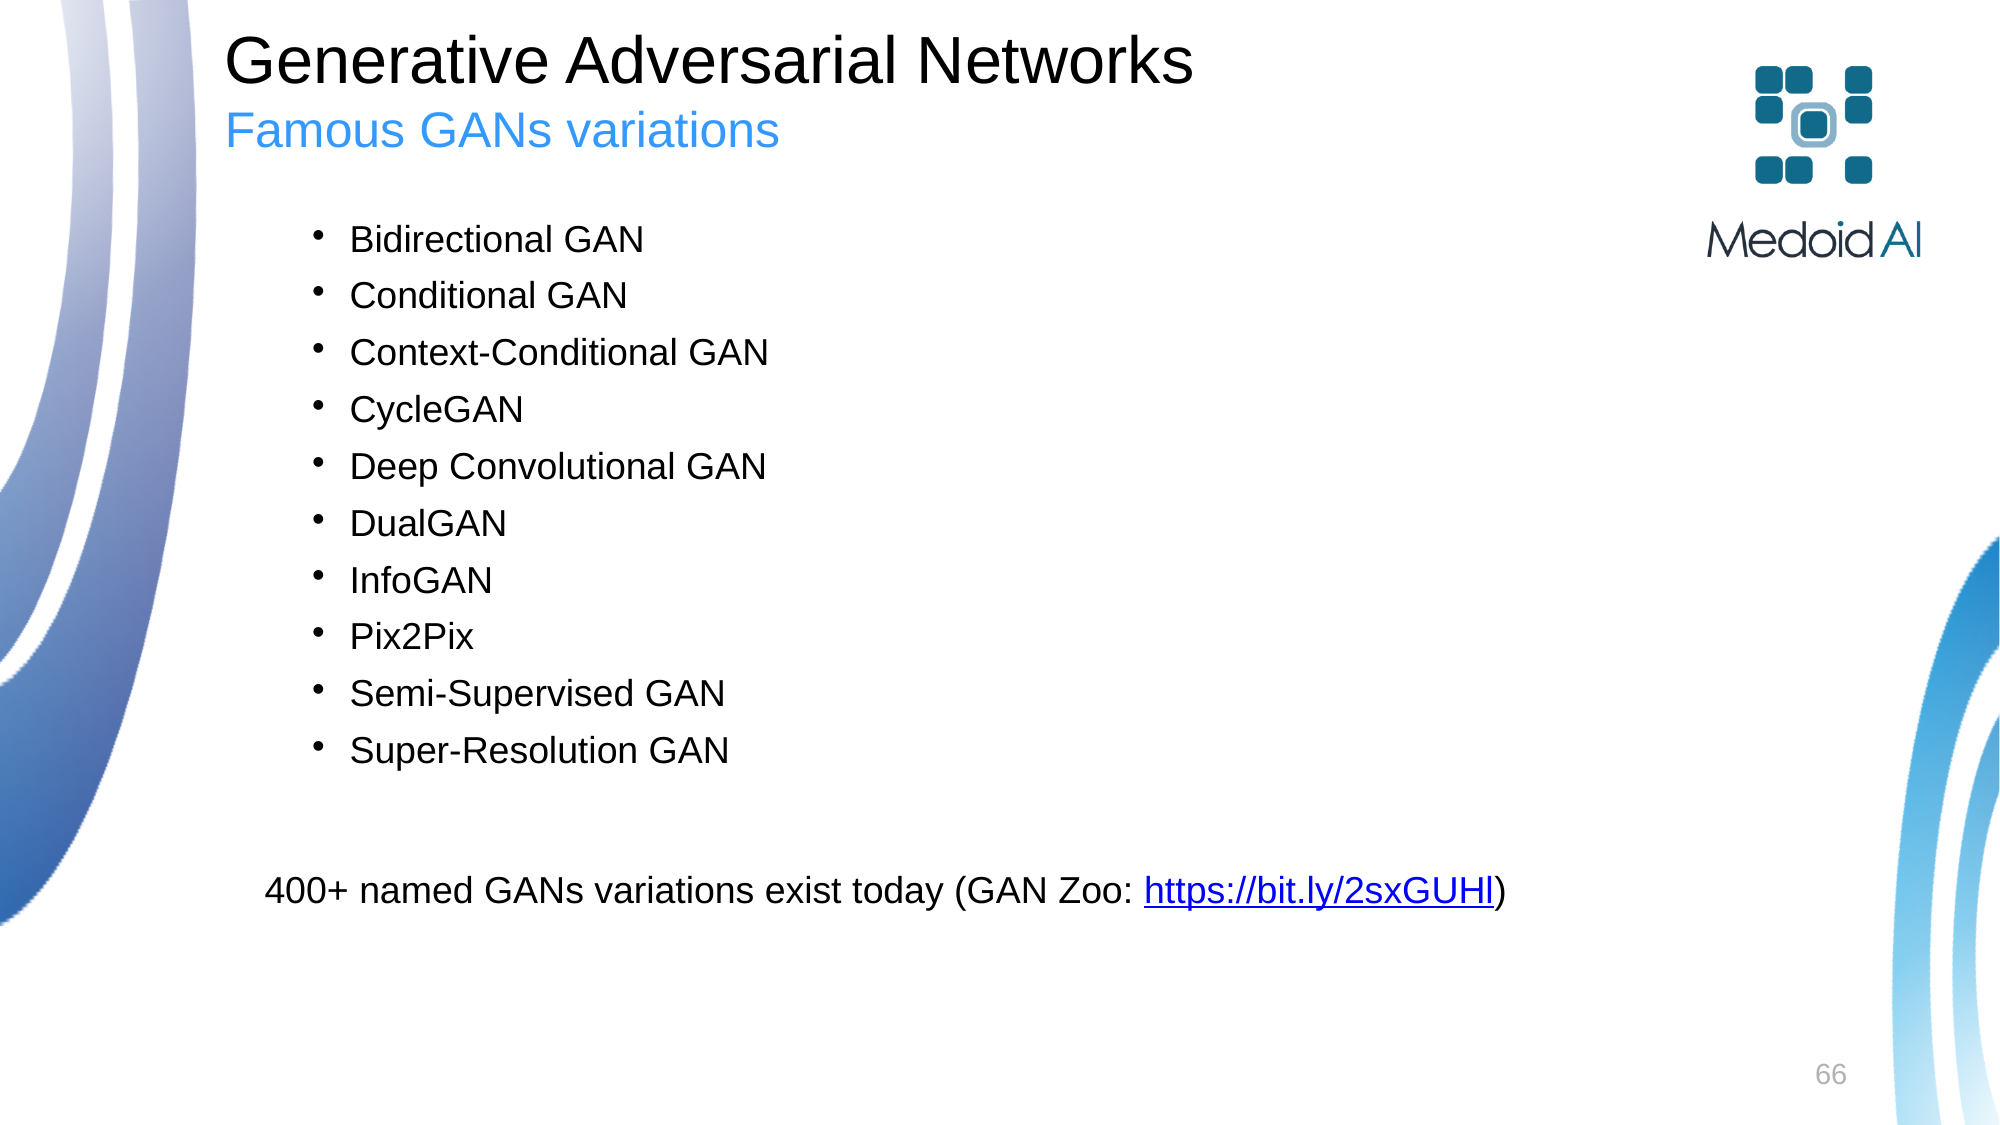

Generative Adversarial Networks
Famous GANs variations
Bidirectional GAN
Conditional GAN
Context-Conditional GAN
CycleGAN
Deep Convolutional GAN
DualGAN
InfoGAN
Pix2Pix
Semi-Supervised GAN
Super-Resolution GAN
400+ named GANs variations exist today (GAN Zoo: https://bit.ly/2sxGUHl)
66